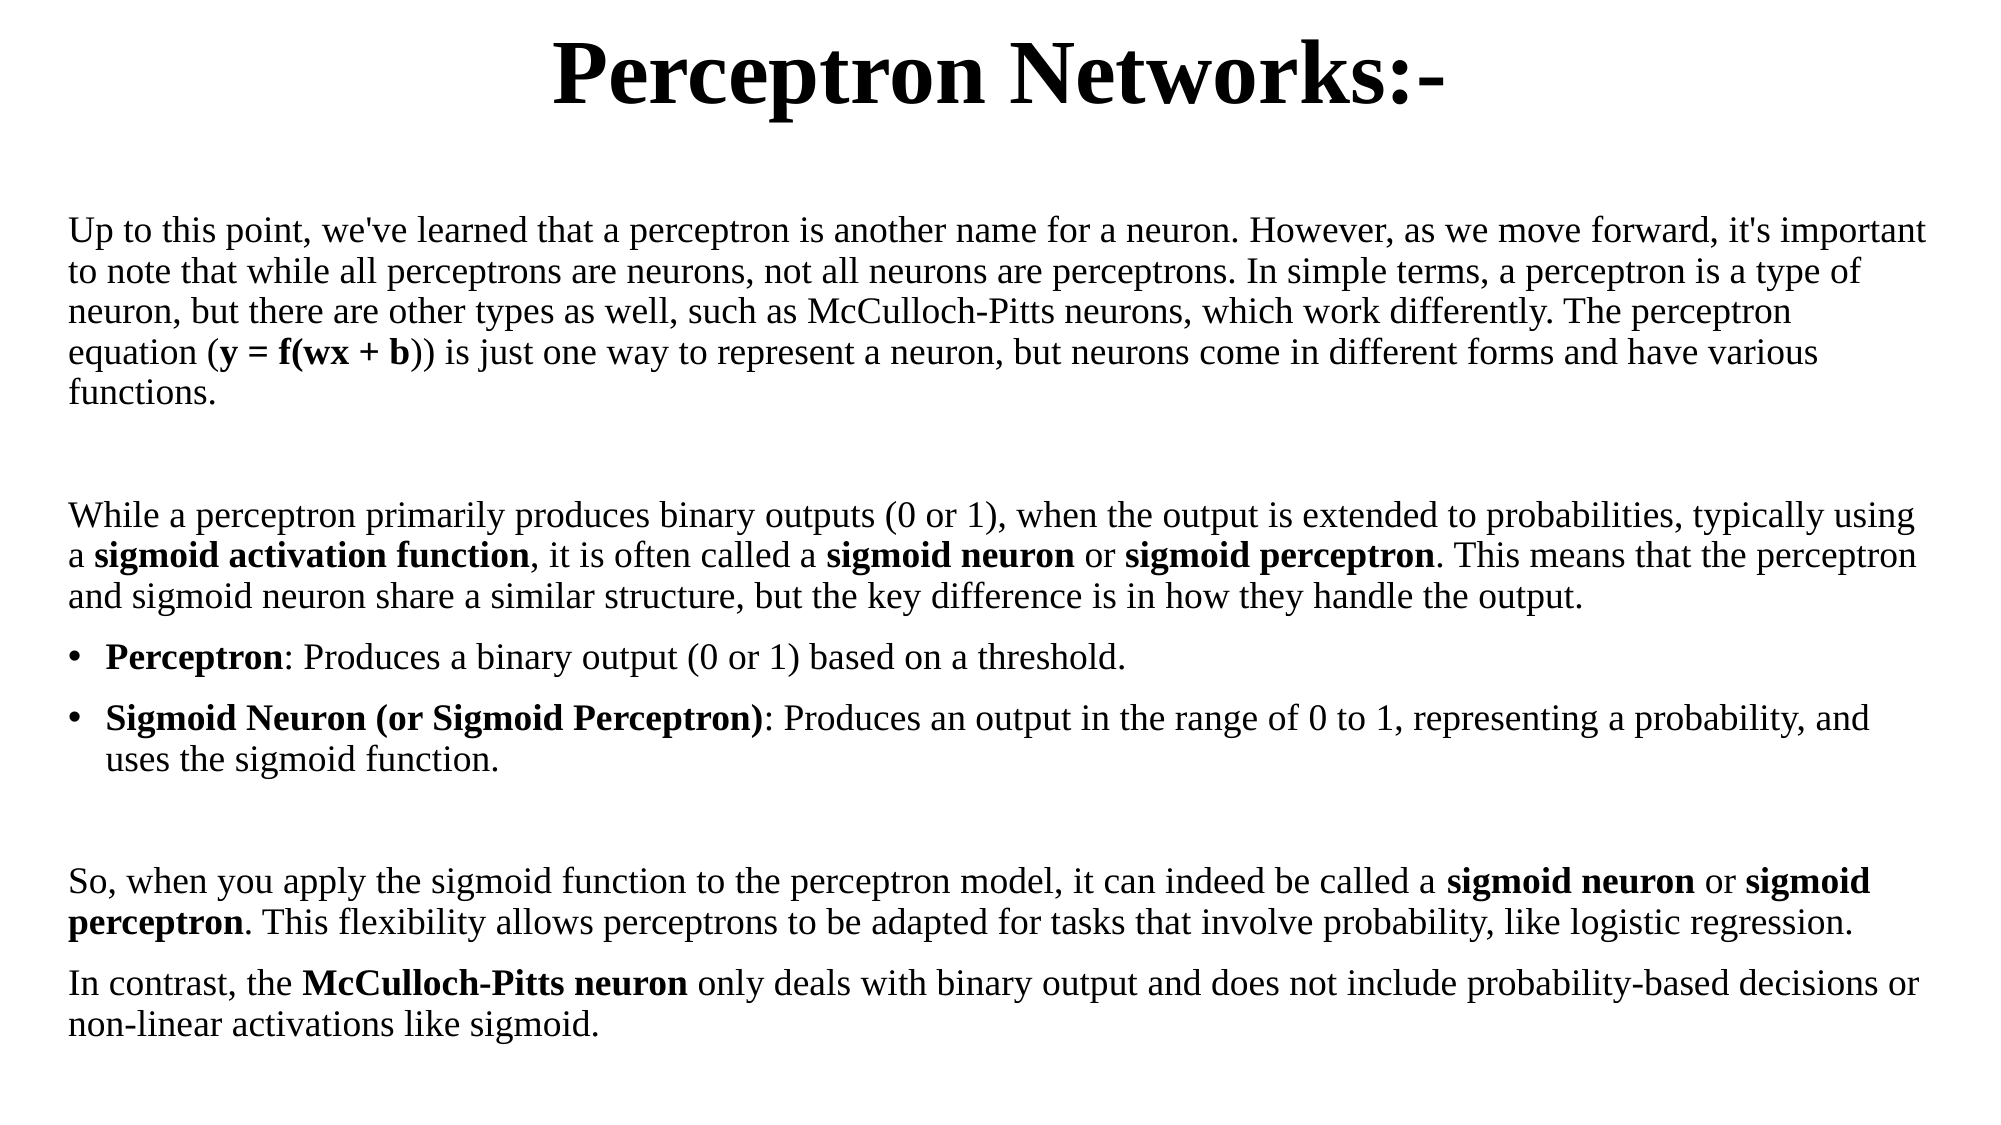

# Perceptron Networks:-
Up to this point, we've learned that a perceptron is another name for a neuron. However, as we move forward, it's important to note that while all perceptrons are neurons, not all neurons are perceptrons. In simple terms, a perceptron is a type of neuron, but there are other types as well, such as McCulloch-Pitts neurons, which work differently. The perceptron equation (y = f(wx + b)) is just one way to represent a neuron, but neurons come in different forms and have various functions.

While a perceptron primarily produces binary outputs (0 or 1), when the output is extended to probabilities, typically using a sigmoid activation function, it is often called a sigmoid neuron or sigmoid perceptron. This means that the perceptron and sigmoid neuron share a similar structure, but the key difference is in how they handle the output.
Perceptron: Produces a binary output (0 or 1) based on a threshold.
Sigmoid Neuron (or Sigmoid Perceptron): Produces an output in the range of 0 to 1, representing a probability, and uses the sigmoid function.

So, when you apply the sigmoid function to the perceptron model, it can indeed be called a sigmoid neuron or sigmoid perceptron. This flexibility allows perceptrons to be adapted for tasks that involve probability, like logistic regression.
In contrast, the McCulloch-Pitts neuron only deals with binary output and does not include probability-based decisions or non-linear activations like sigmoid.